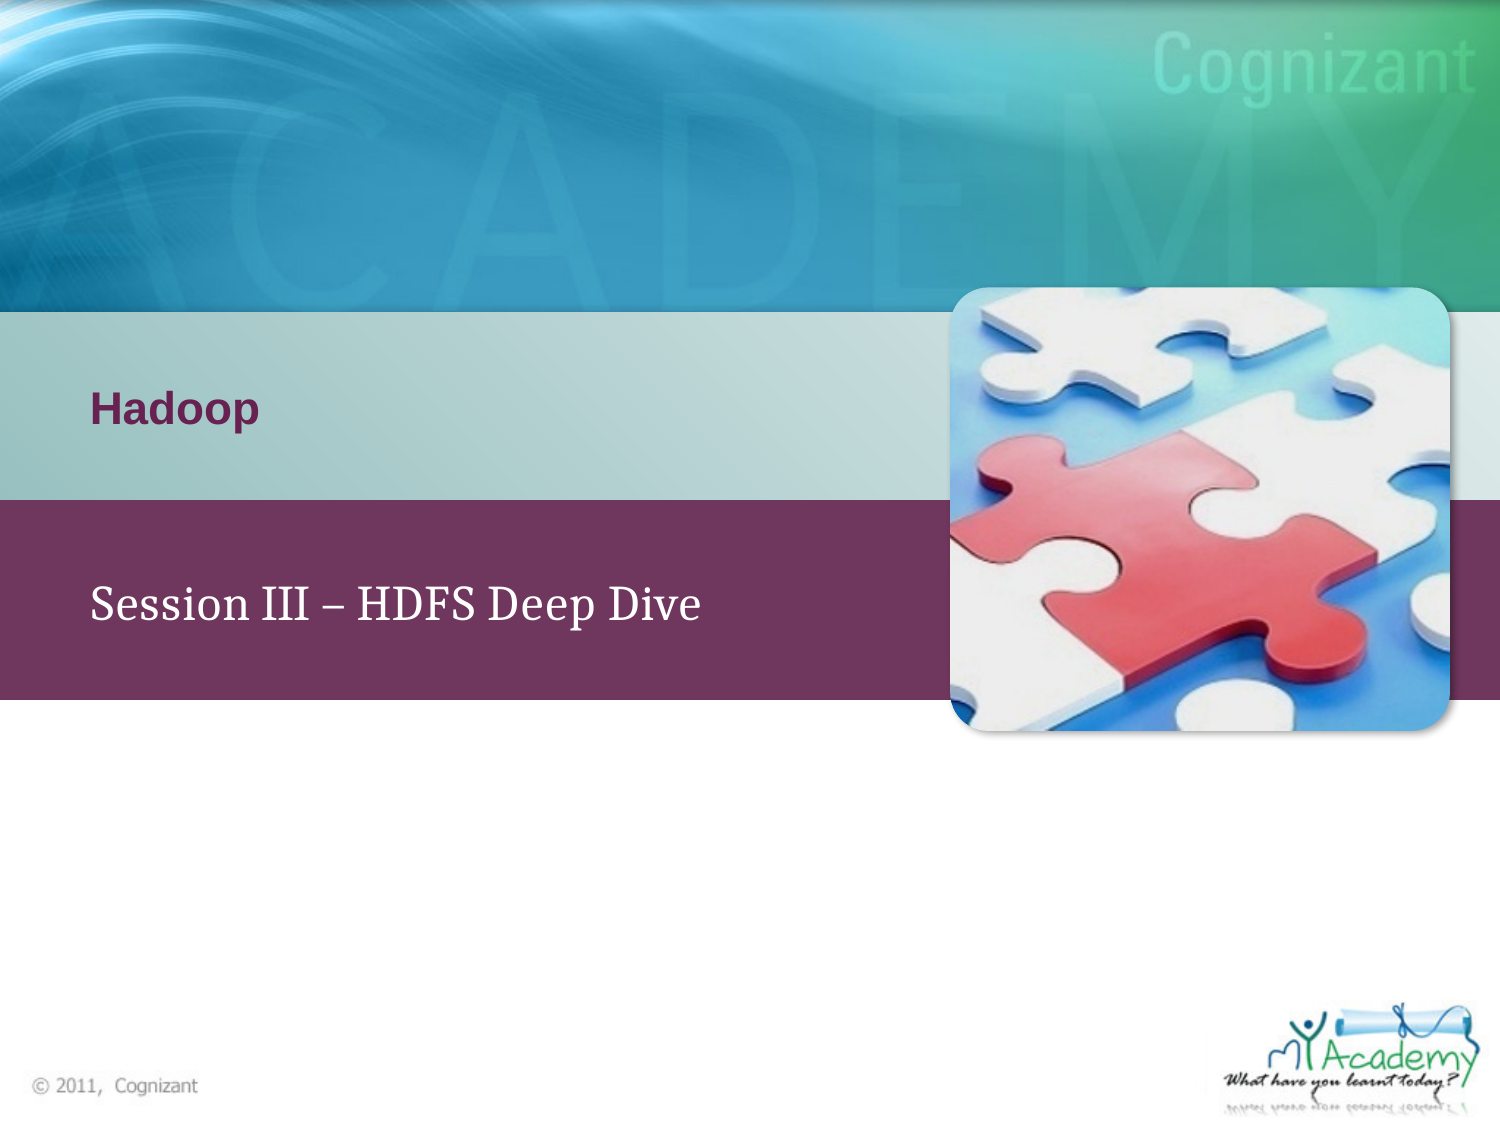

Hadoop
Session III – HDFS Deep Dive